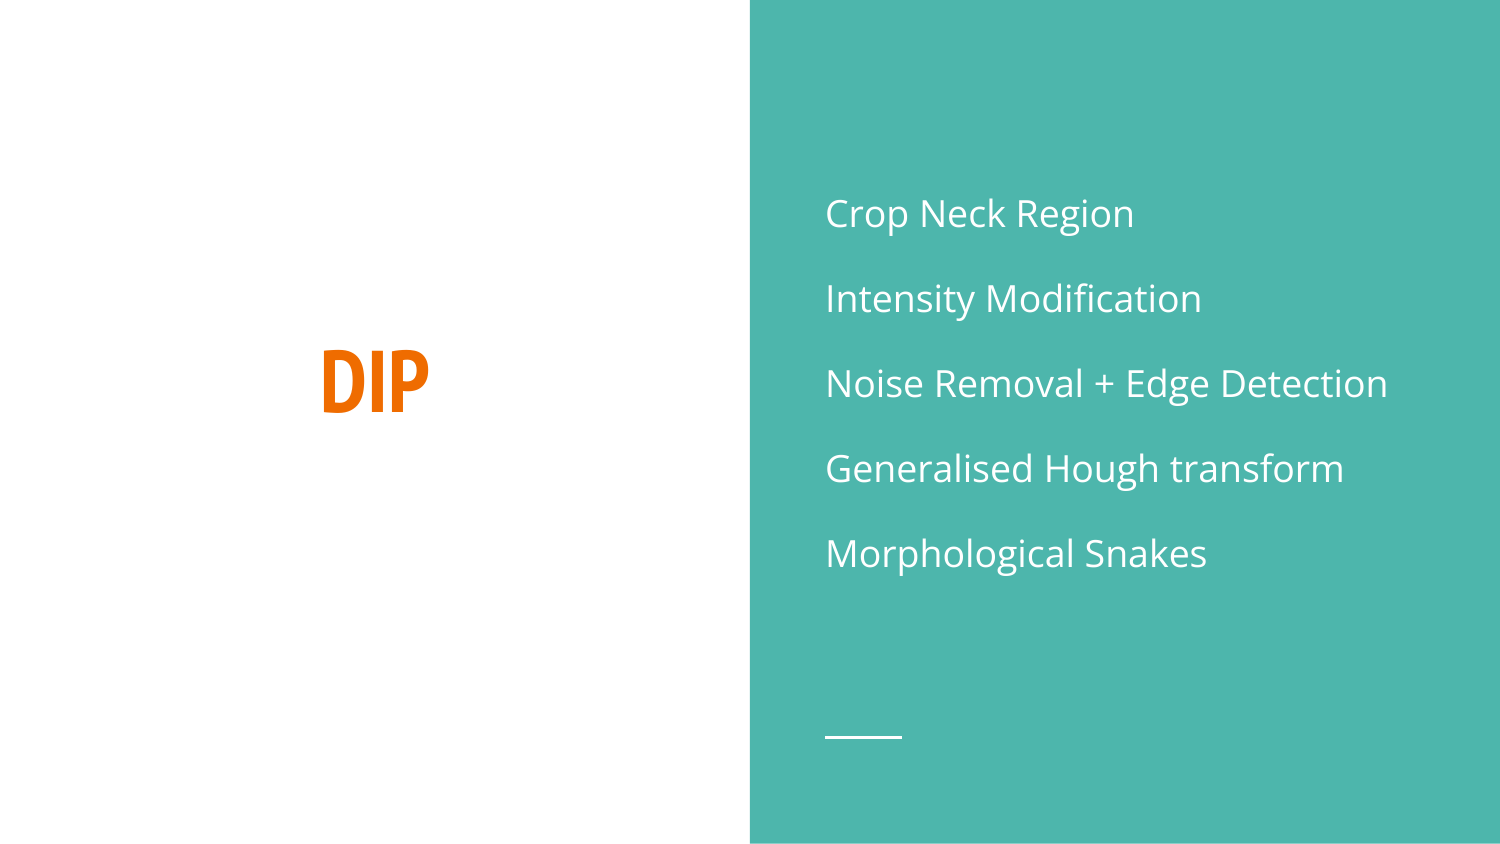

Crop Neck Region
Intensity Modification
Noise Removal + Edge Detection
Generalised Hough transform
Morphological Snakes

# DIP